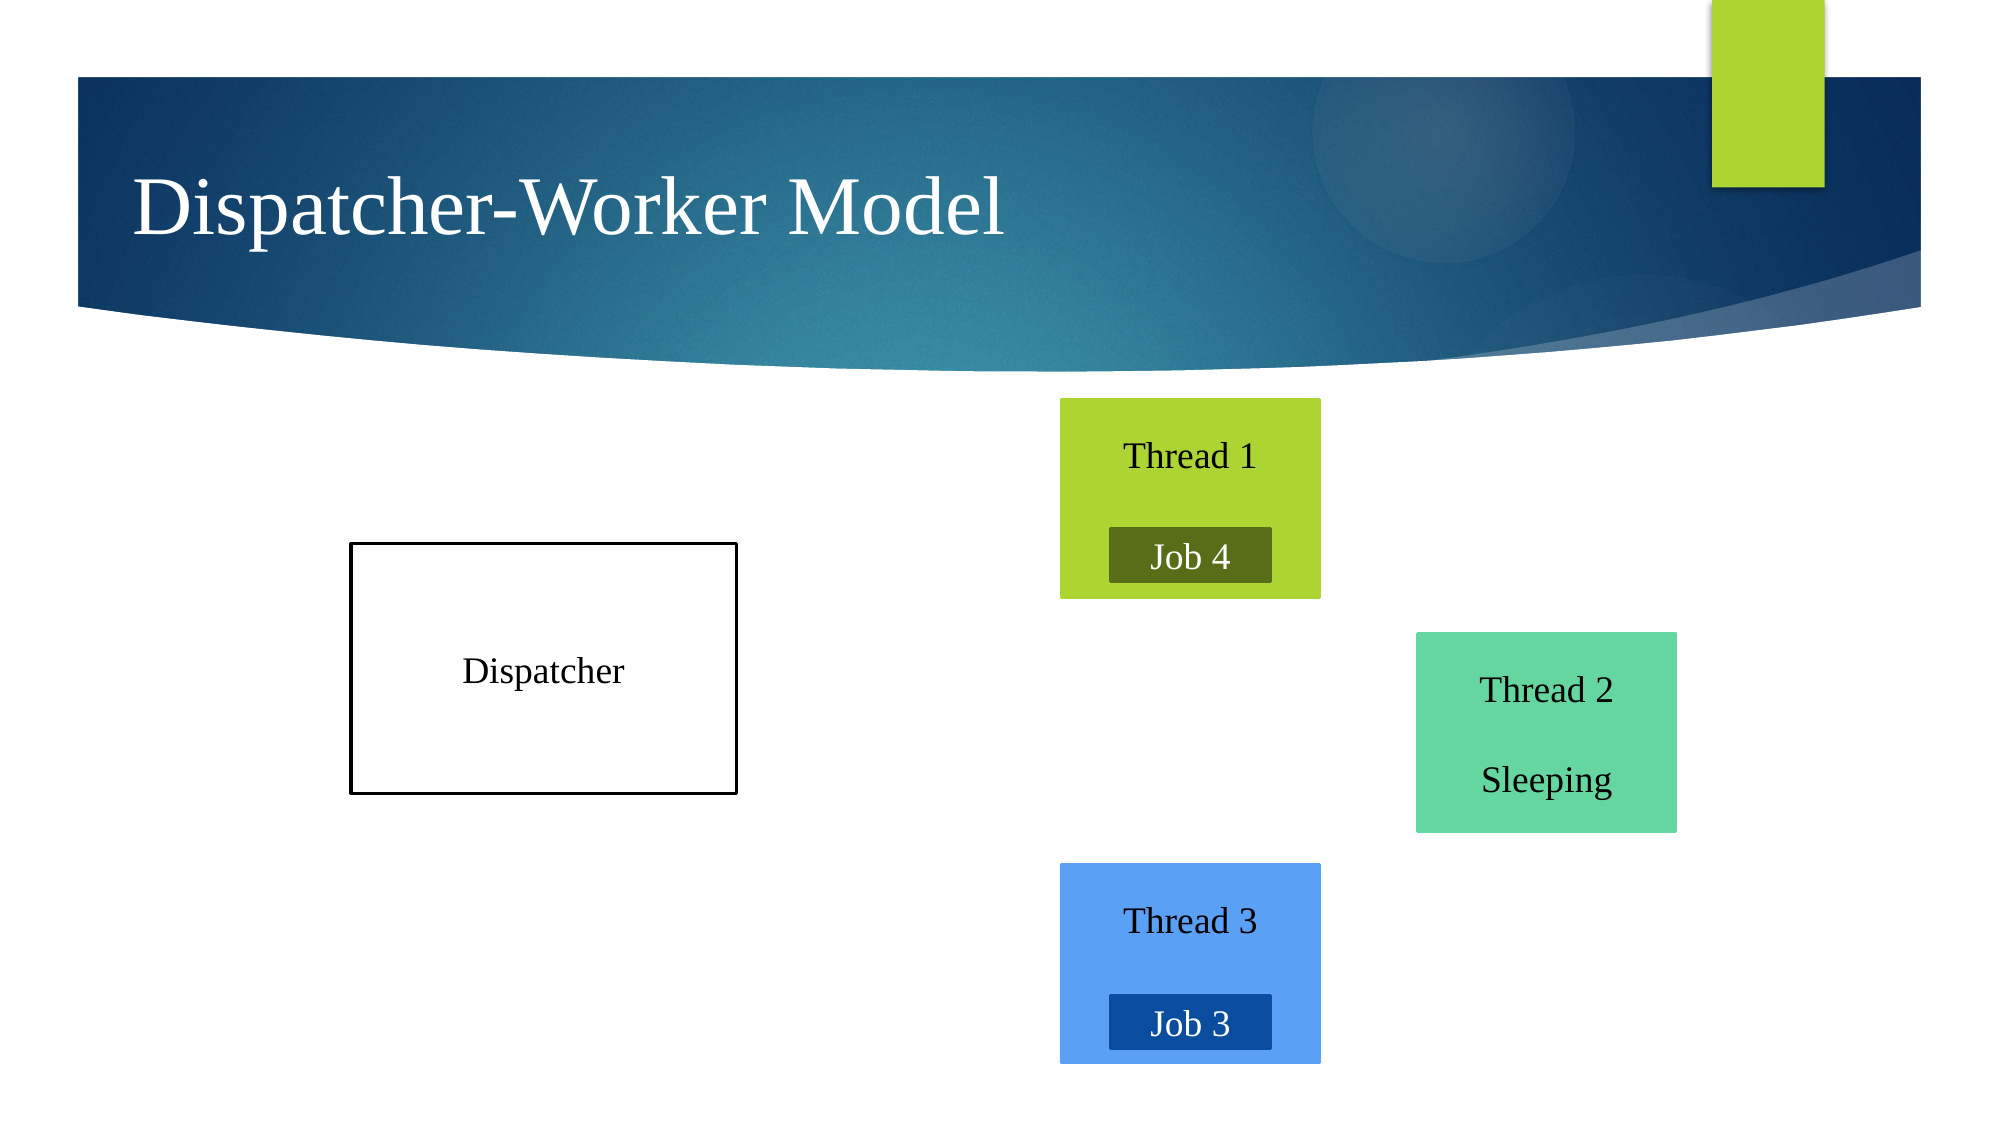

Dispatcher-Worker Model
Thread 1

Job 4
Dispatcher
Thread 2

Sleeping
Thread 3

Job 3